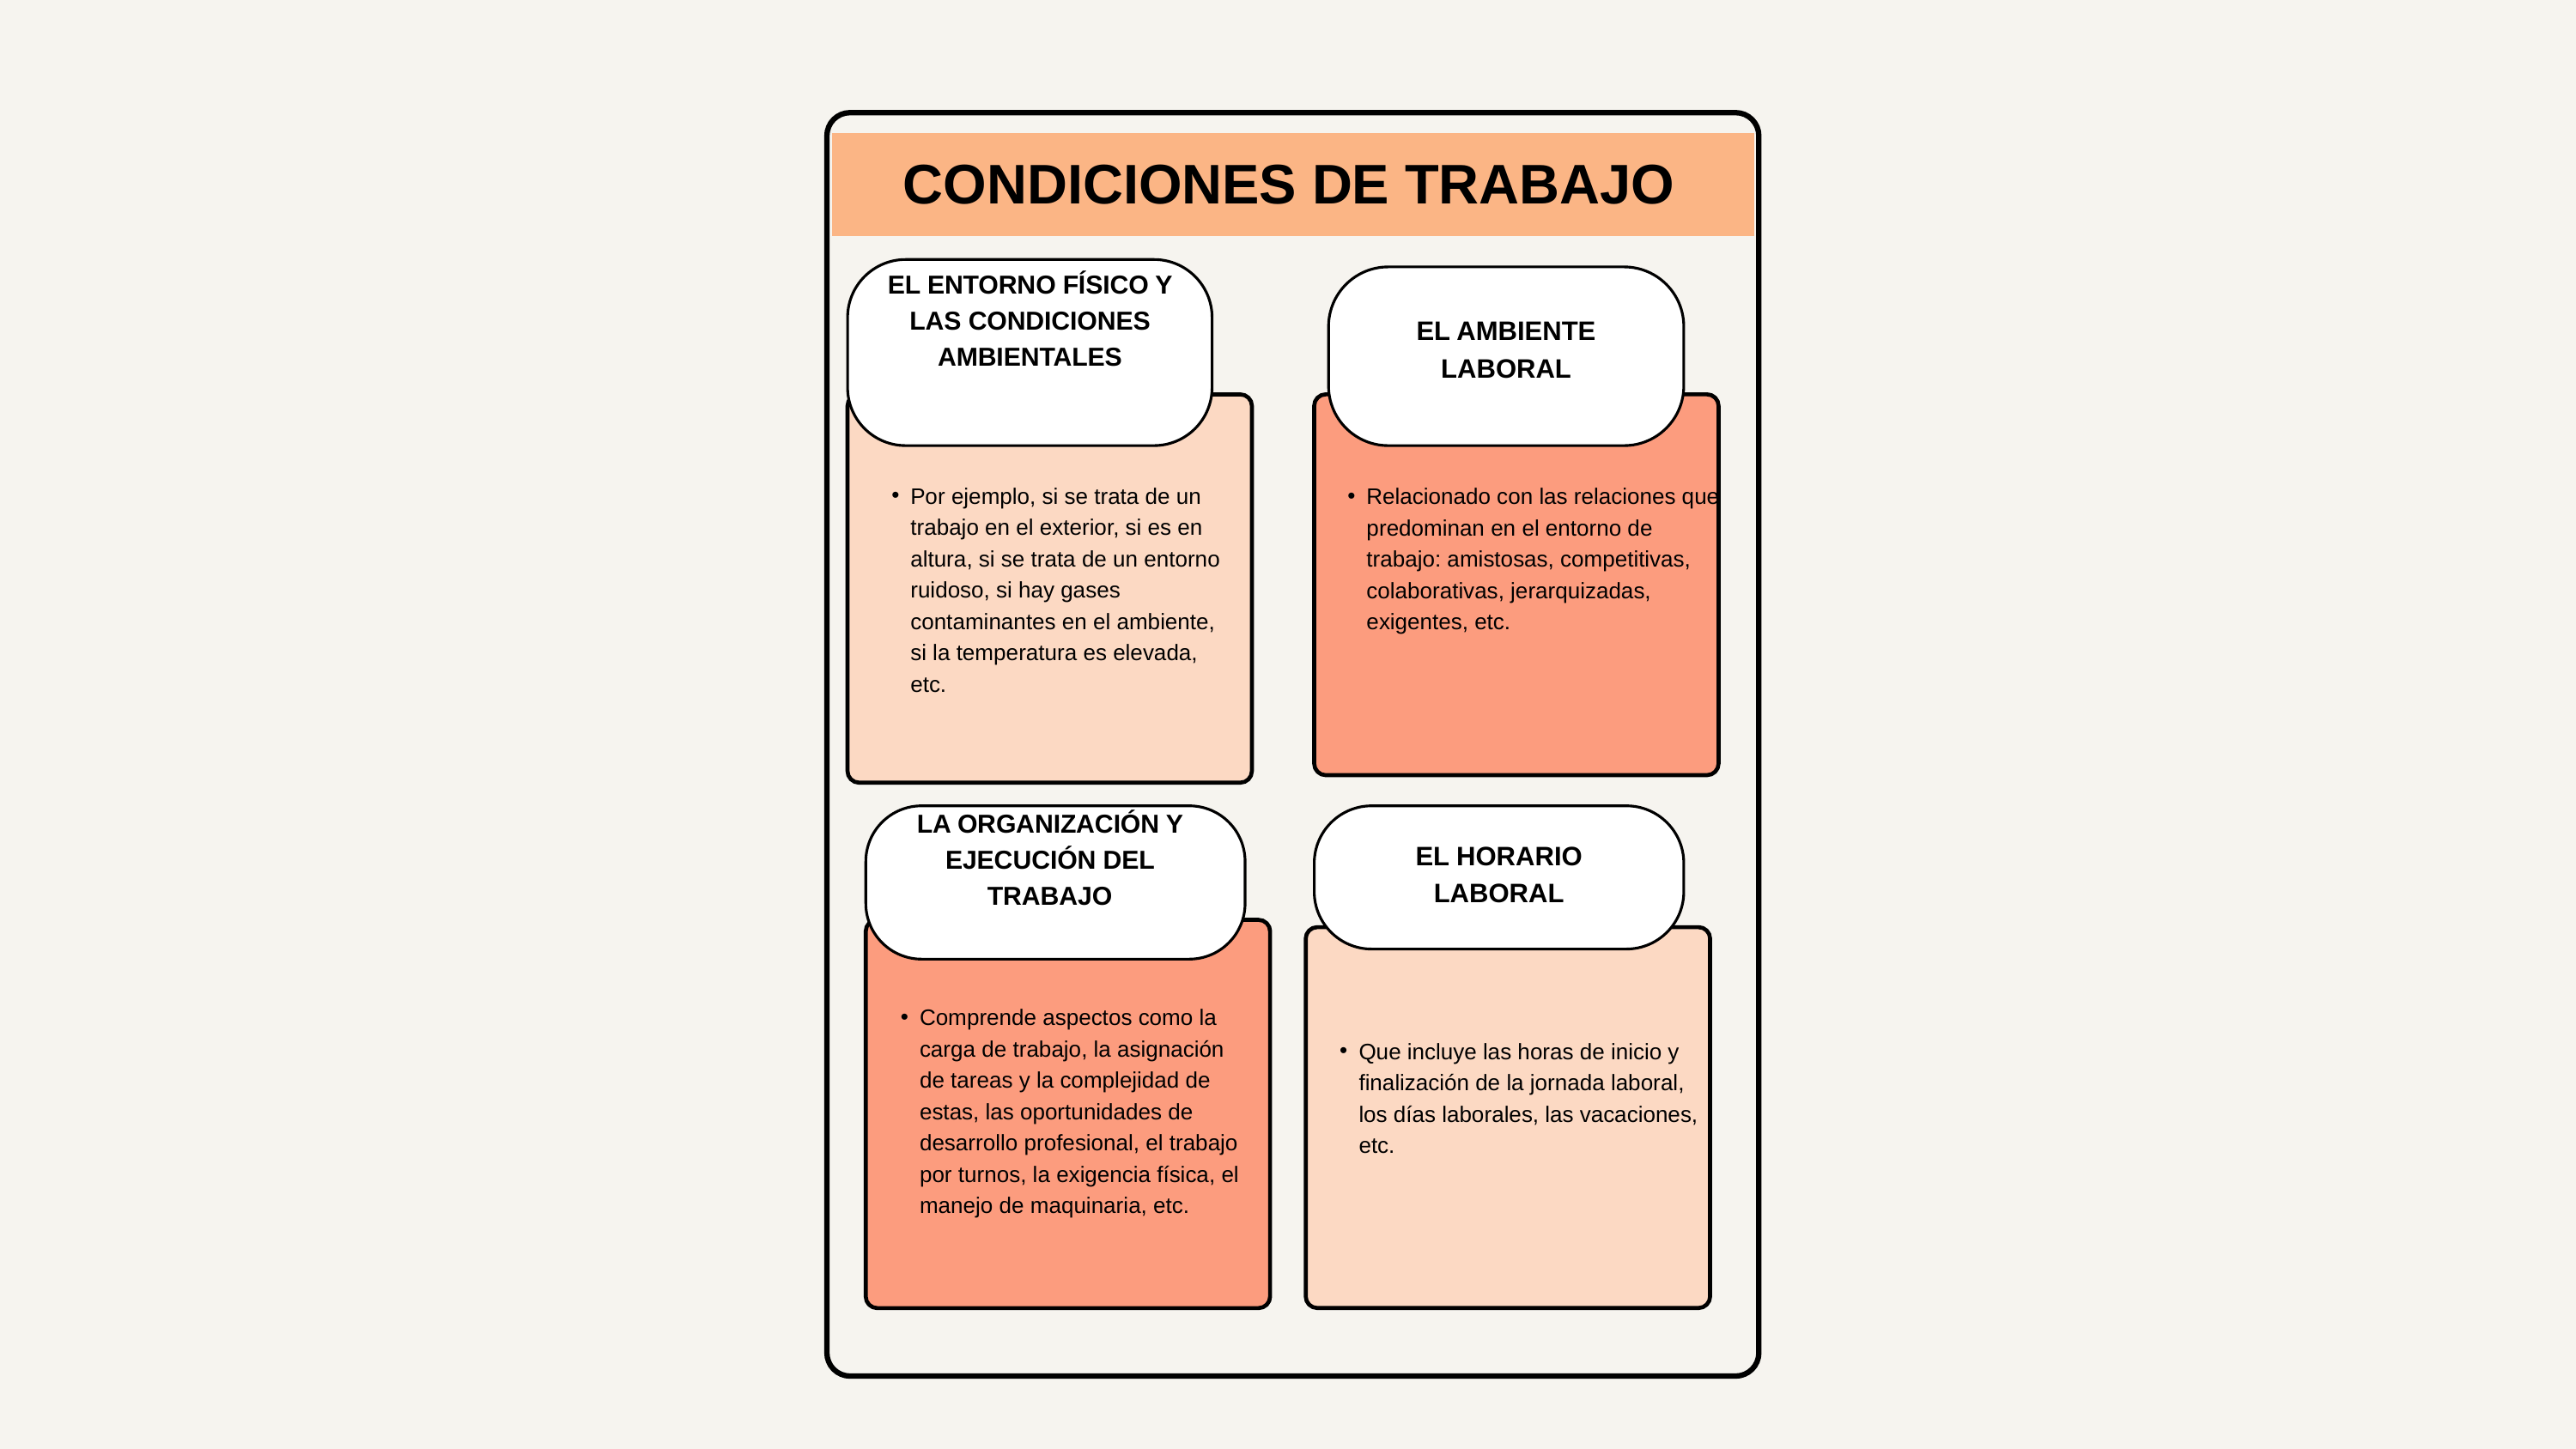

CONDICIONES DE TRABAJO

EL ENTORNO FÍSICO Y LAS CONDICIONES AMBIENTALES

EL AMBIENTE LABORAL

Por ejemplo, si se trata de un trabajo en el exterior, si es en altura, si se trata de un entorno ruidoso, si hay gases contaminantes en el ambiente, si la temperatura es elevada, etc.
Relacionado con las relaciones que predominan en el entorno de trabajo: amistosas, competitivas, colaborativas, jerarquizadas, exigentes, etc.
LA ORGANIZACIÓN Y EJECUCIÓN DEL TRABAJO

EL HORARIO LABORAL

Comprende aspectos como la carga de trabajo, la asignación de tareas y la complejidad de estas, las oportunidades de desarrollo profesional, el trabajo por turnos, la exigencia física, el manejo de maquinaria, etc.
Que incluye las horas de inicio y finalización de la jornada laboral, los días laborales, las vacaciones, etc.